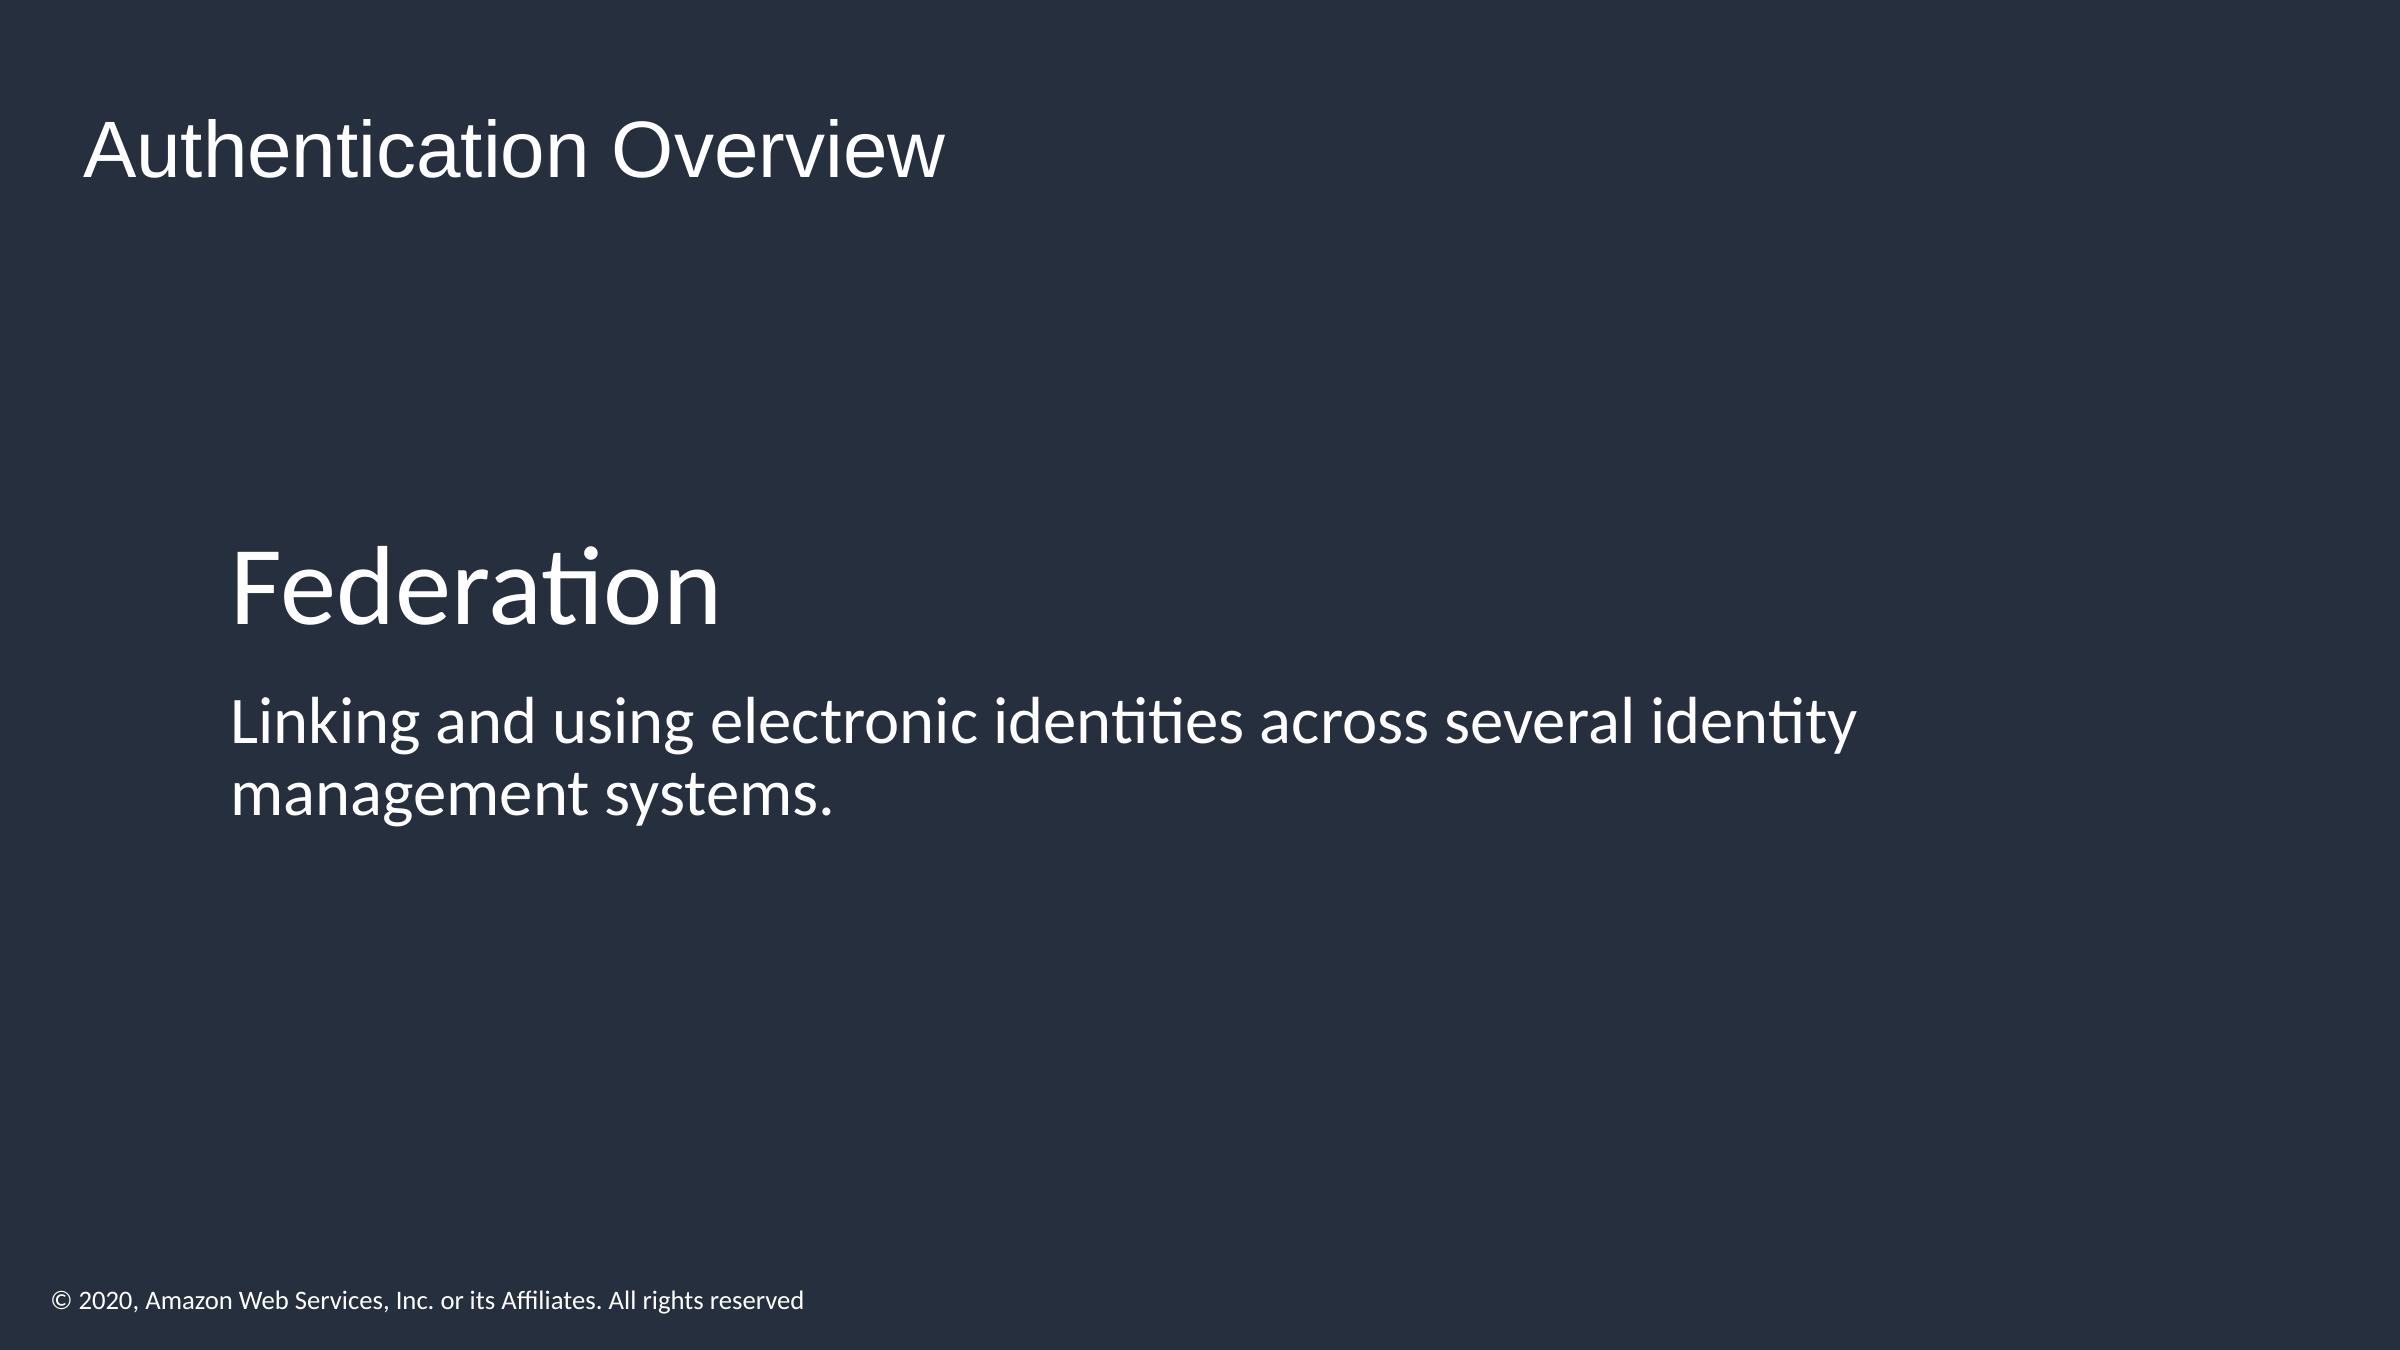

# Authentication Overview
Federation
Linking and using electronic identities across several identity management systems.